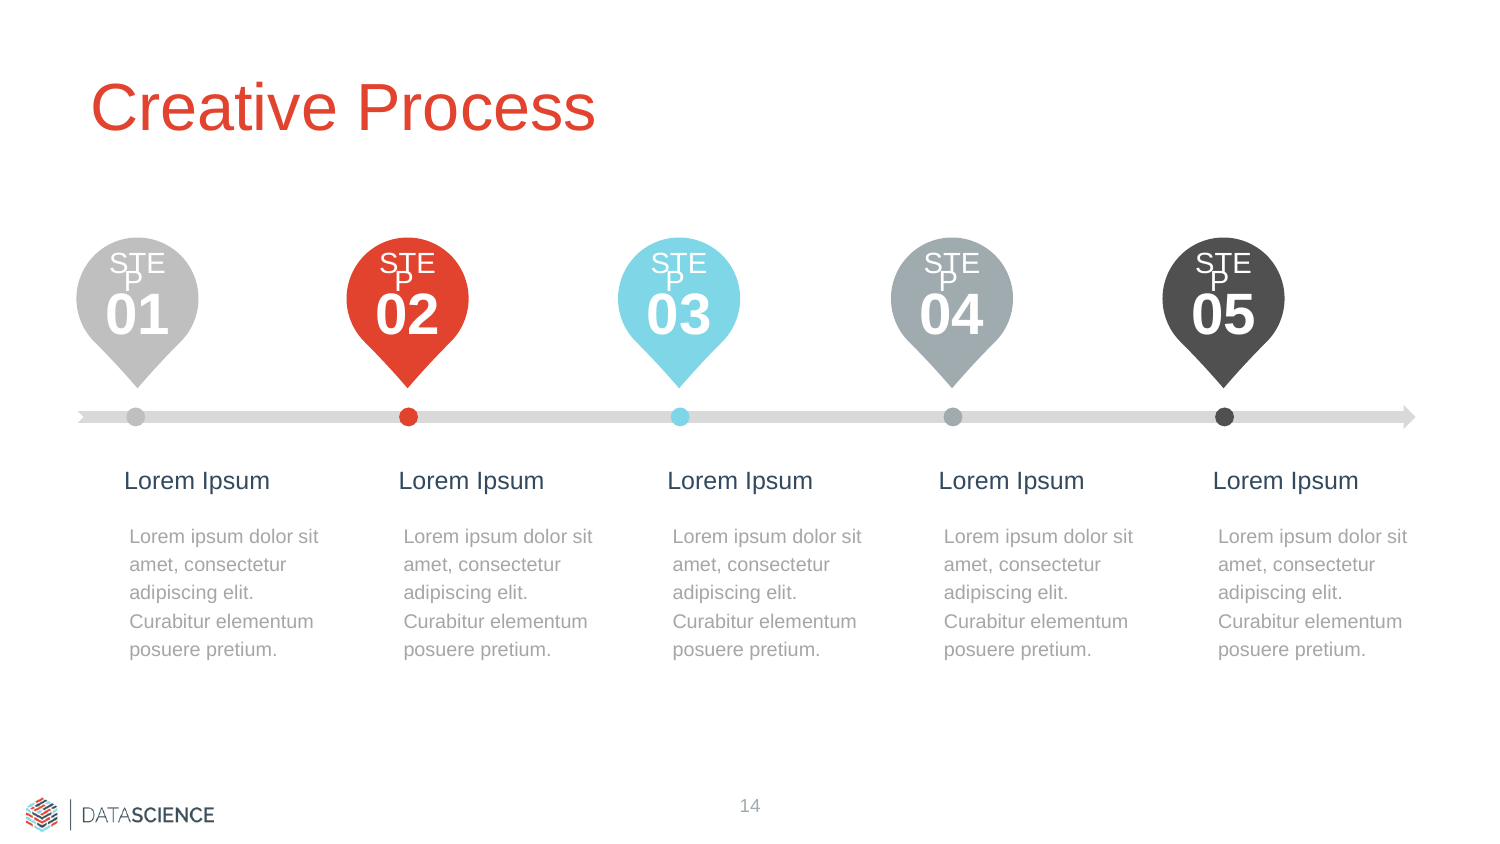

# Creative Process

STEP
01

STEP
02

STEP
03

STEP
04

STEP
05

Lorem Ipsum
Lorem ipsum dolor sit amet, consectetur adipiscing elit. Curabitur elementum posuere pretium.
Lorem Ipsum
Lorem ipsum dolor sit amet, consectetur adipiscing elit. Curabitur elementum posuere pretium.
Lorem Ipsum
Lorem ipsum dolor sit amet, consectetur adipiscing elit. Curabitur elementum posuere pretium.
Lorem Ipsum
Lorem ipsum dolor sit amet, consectetur adipiscing elit. Curabitur elementum posuere pretium.
Lorem Ipsum
Lorem ipsum dolor sit amet, consectetur adipiscing elit. Curabitur elementum posuere pretium.
14